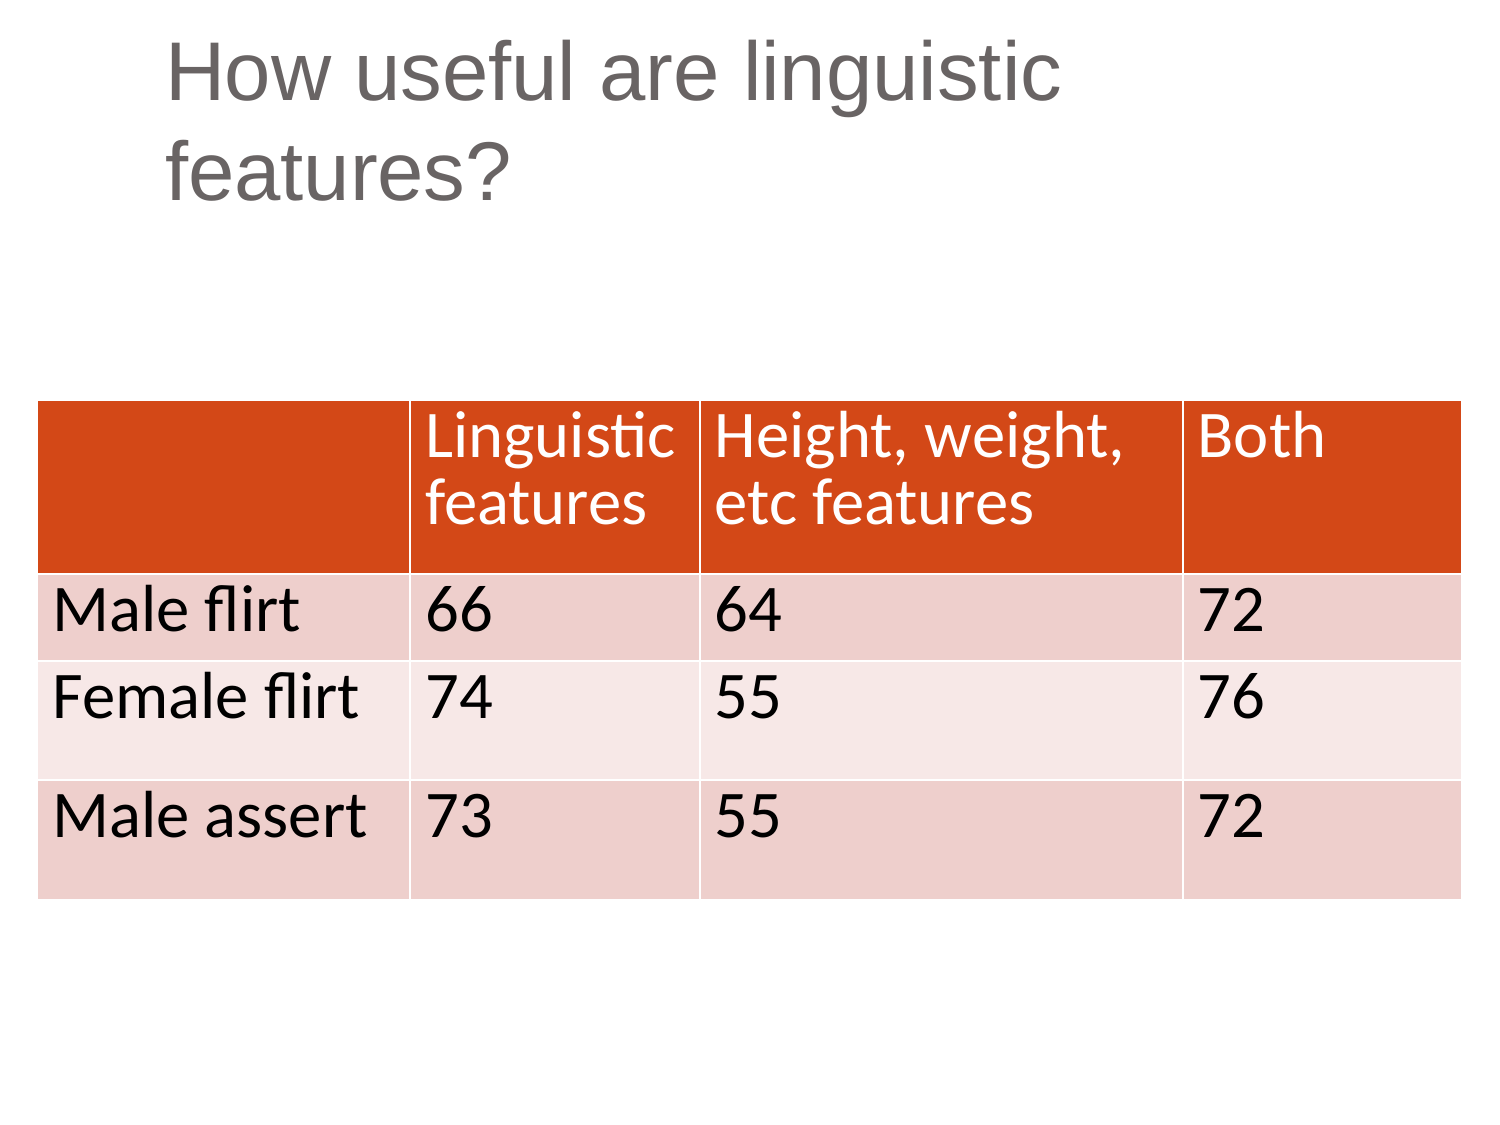

# How useful are linguistic features?
|  | Linguistic features | Height, weight, etc features | Both |
| --- | --- | --- | --- |
| Male flirt | 66 | 64 | 72 |
| Female flirt | 74 | 55 | 76 |
| Male assert | 73 | 55 | 72 |